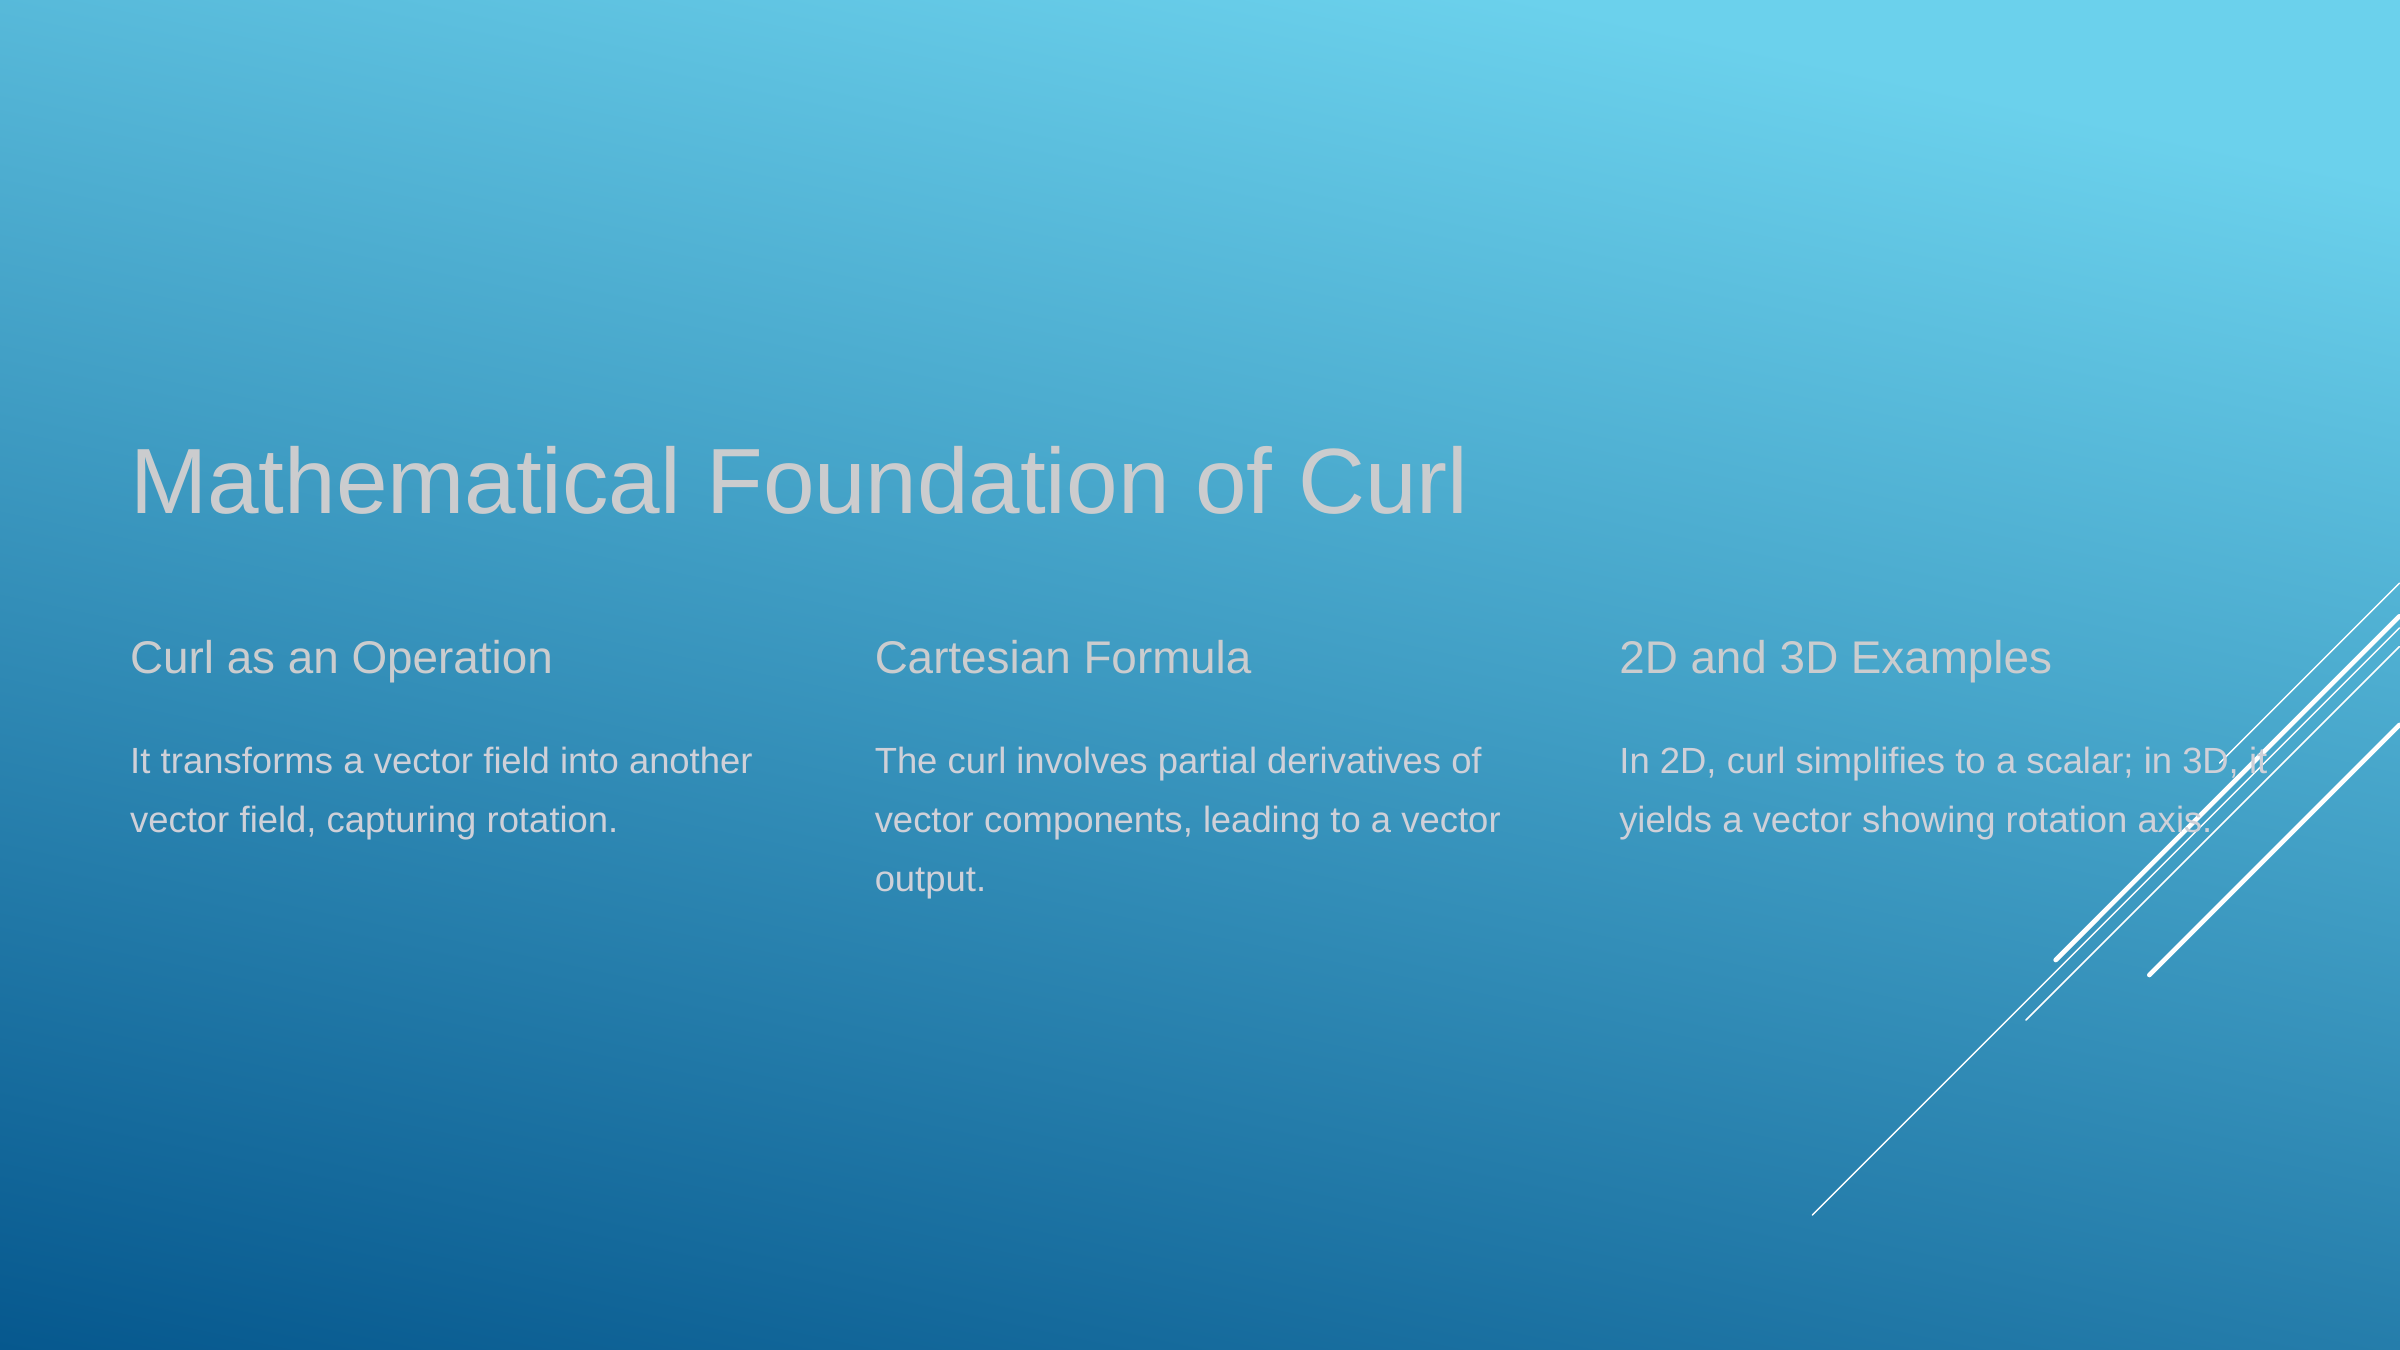

Mathematical Foundation of Curl
Curl as an Operation
Cartesian Formula
2D and 3D Examples
It transforms a vector field into another vector field, capturing rotation.
The curl involves partial derivatives of vector components, leading to a vector output.
In 2D, curl simplifies to a scalar; in 3D, it yields a vector showing rotation axis.